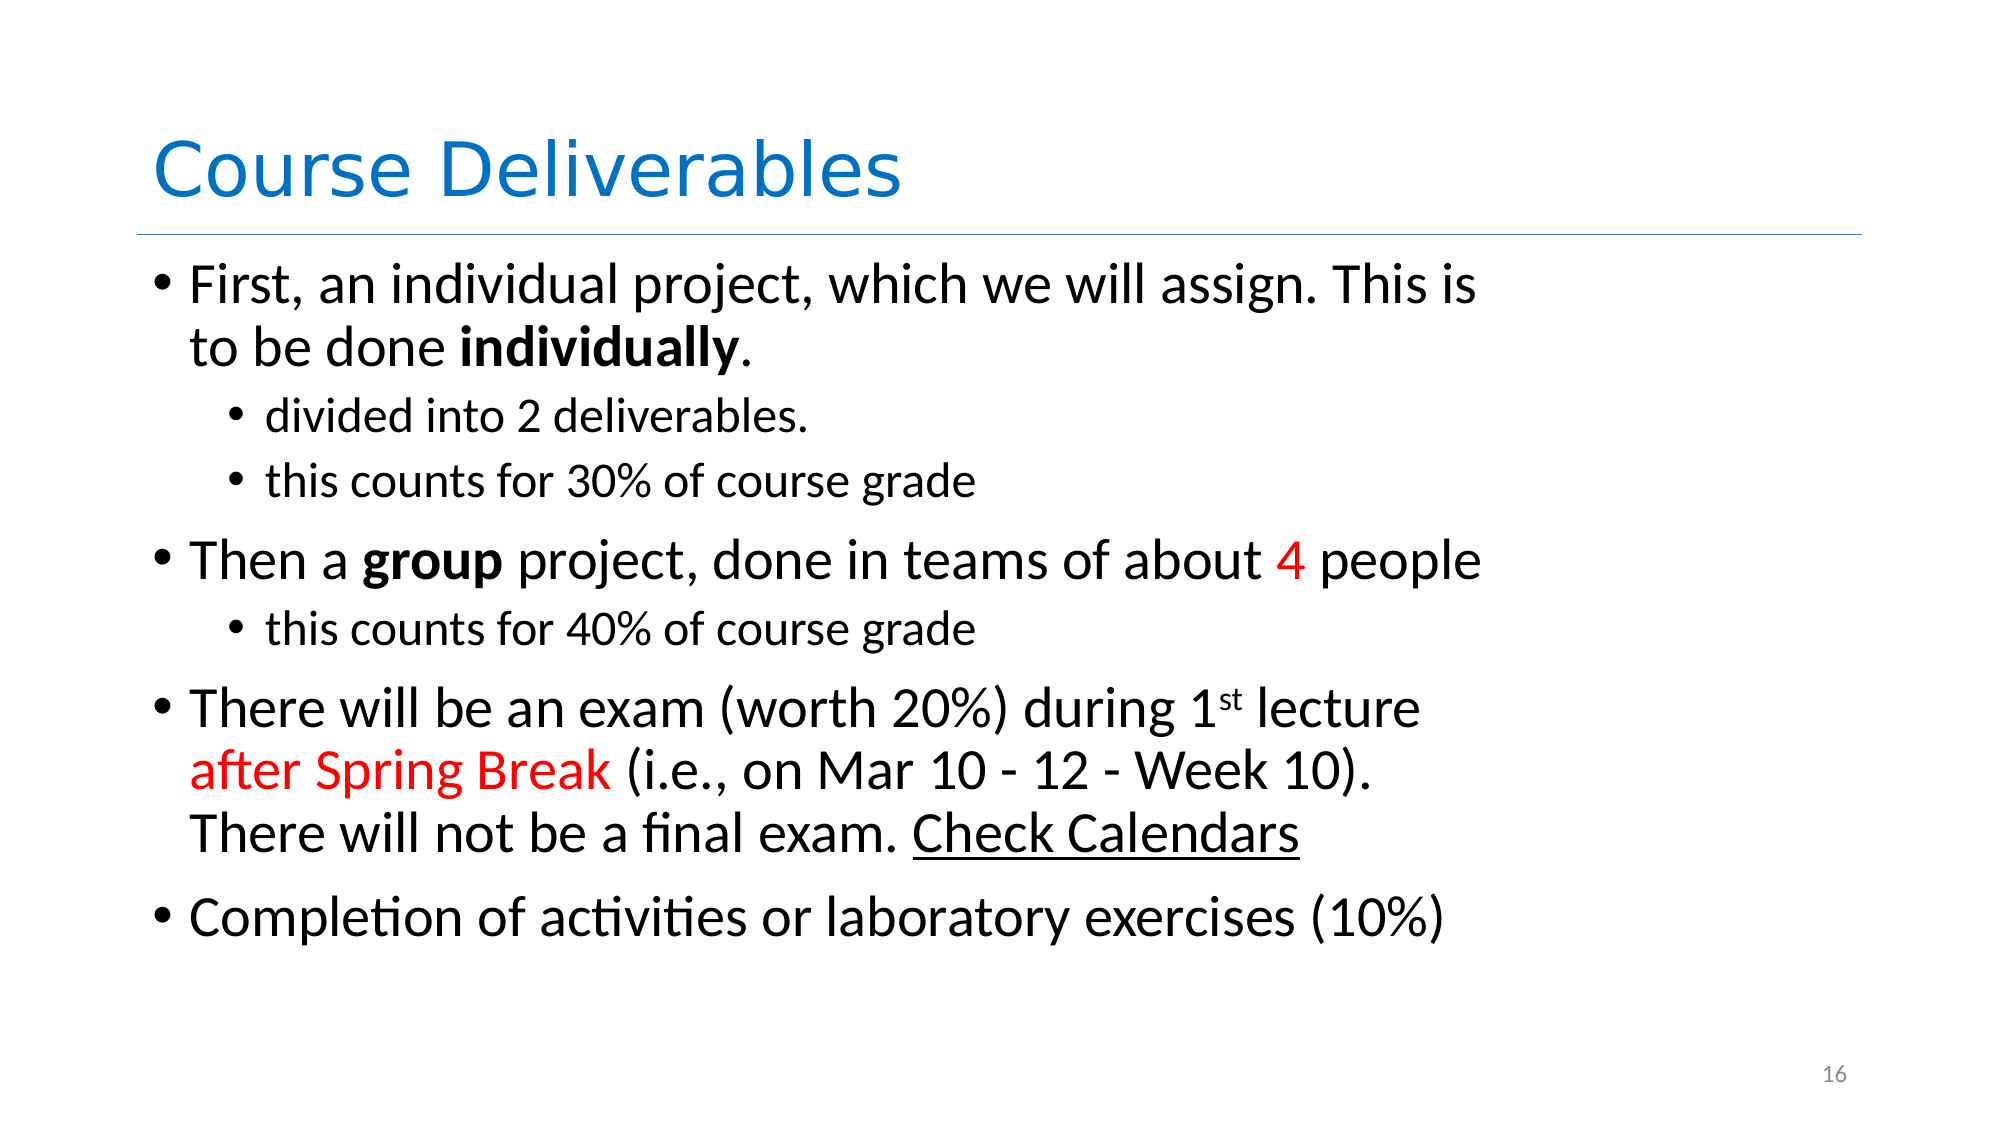

# Course Deliverables
First, an individual project, which we will assign. This is to be done individually.
divided into 2 deliverables.
this counts for 30% of course grade
Then a group project, done in teams of about 4 people
this counts for 40% of course grade
There will be an exam (worth 20%) during 1st lecture after Spring Break (i.e., on Mar 10 - 12 - Week 10). There will not be a final exam. Check Calendars
Completion of activities or laboratory exercises (10%)

16